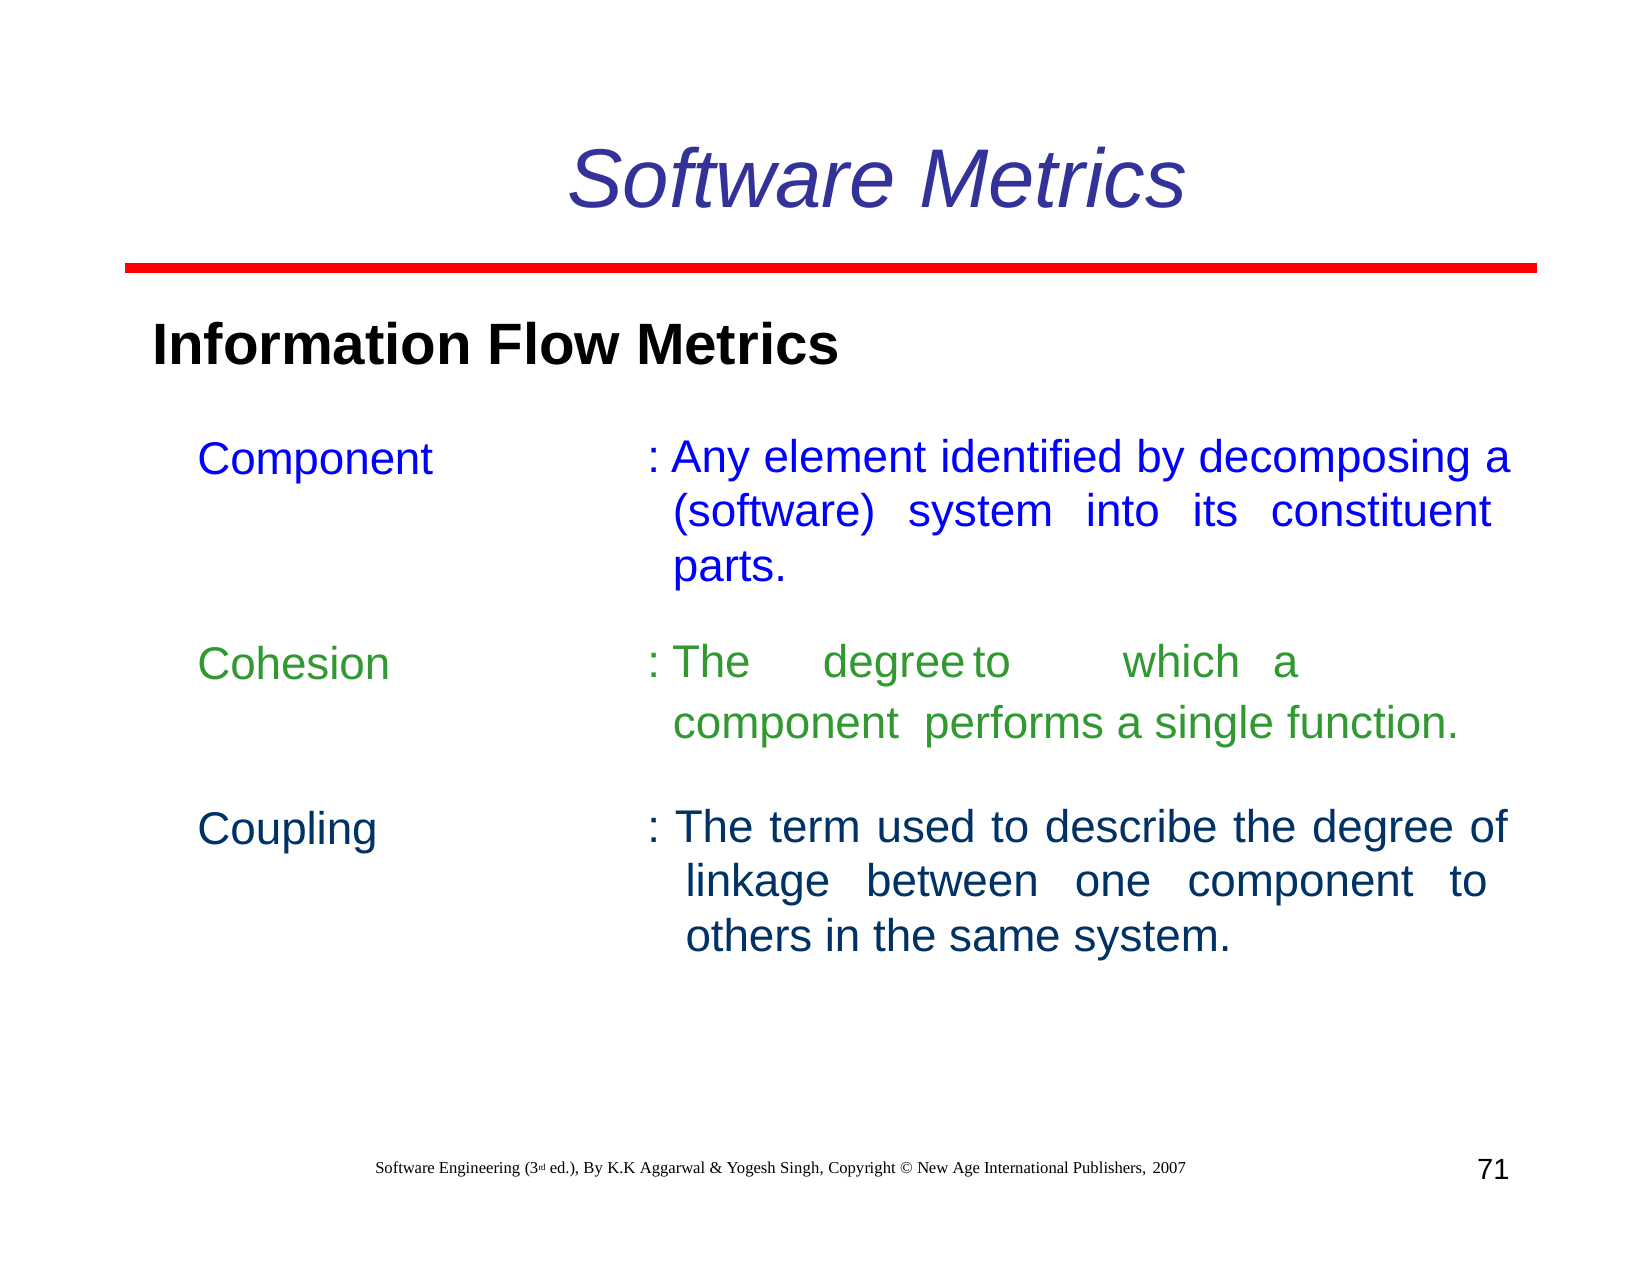

# Software Metrics

Information Flow Metrics
Component
: Any element identified by decomposing a  (software) system into its constituent  parts.
: The	degree	to	which	a	component  performs a single function.
Cohesion
Coupling
: The term used to describe the degree of  linkage between one component to  others in the same system.
71
Software Engineering (3rd  ed.), By K.K Aggarwal & Yogesh Singh, Copyright © New Age International Publishers, 2007